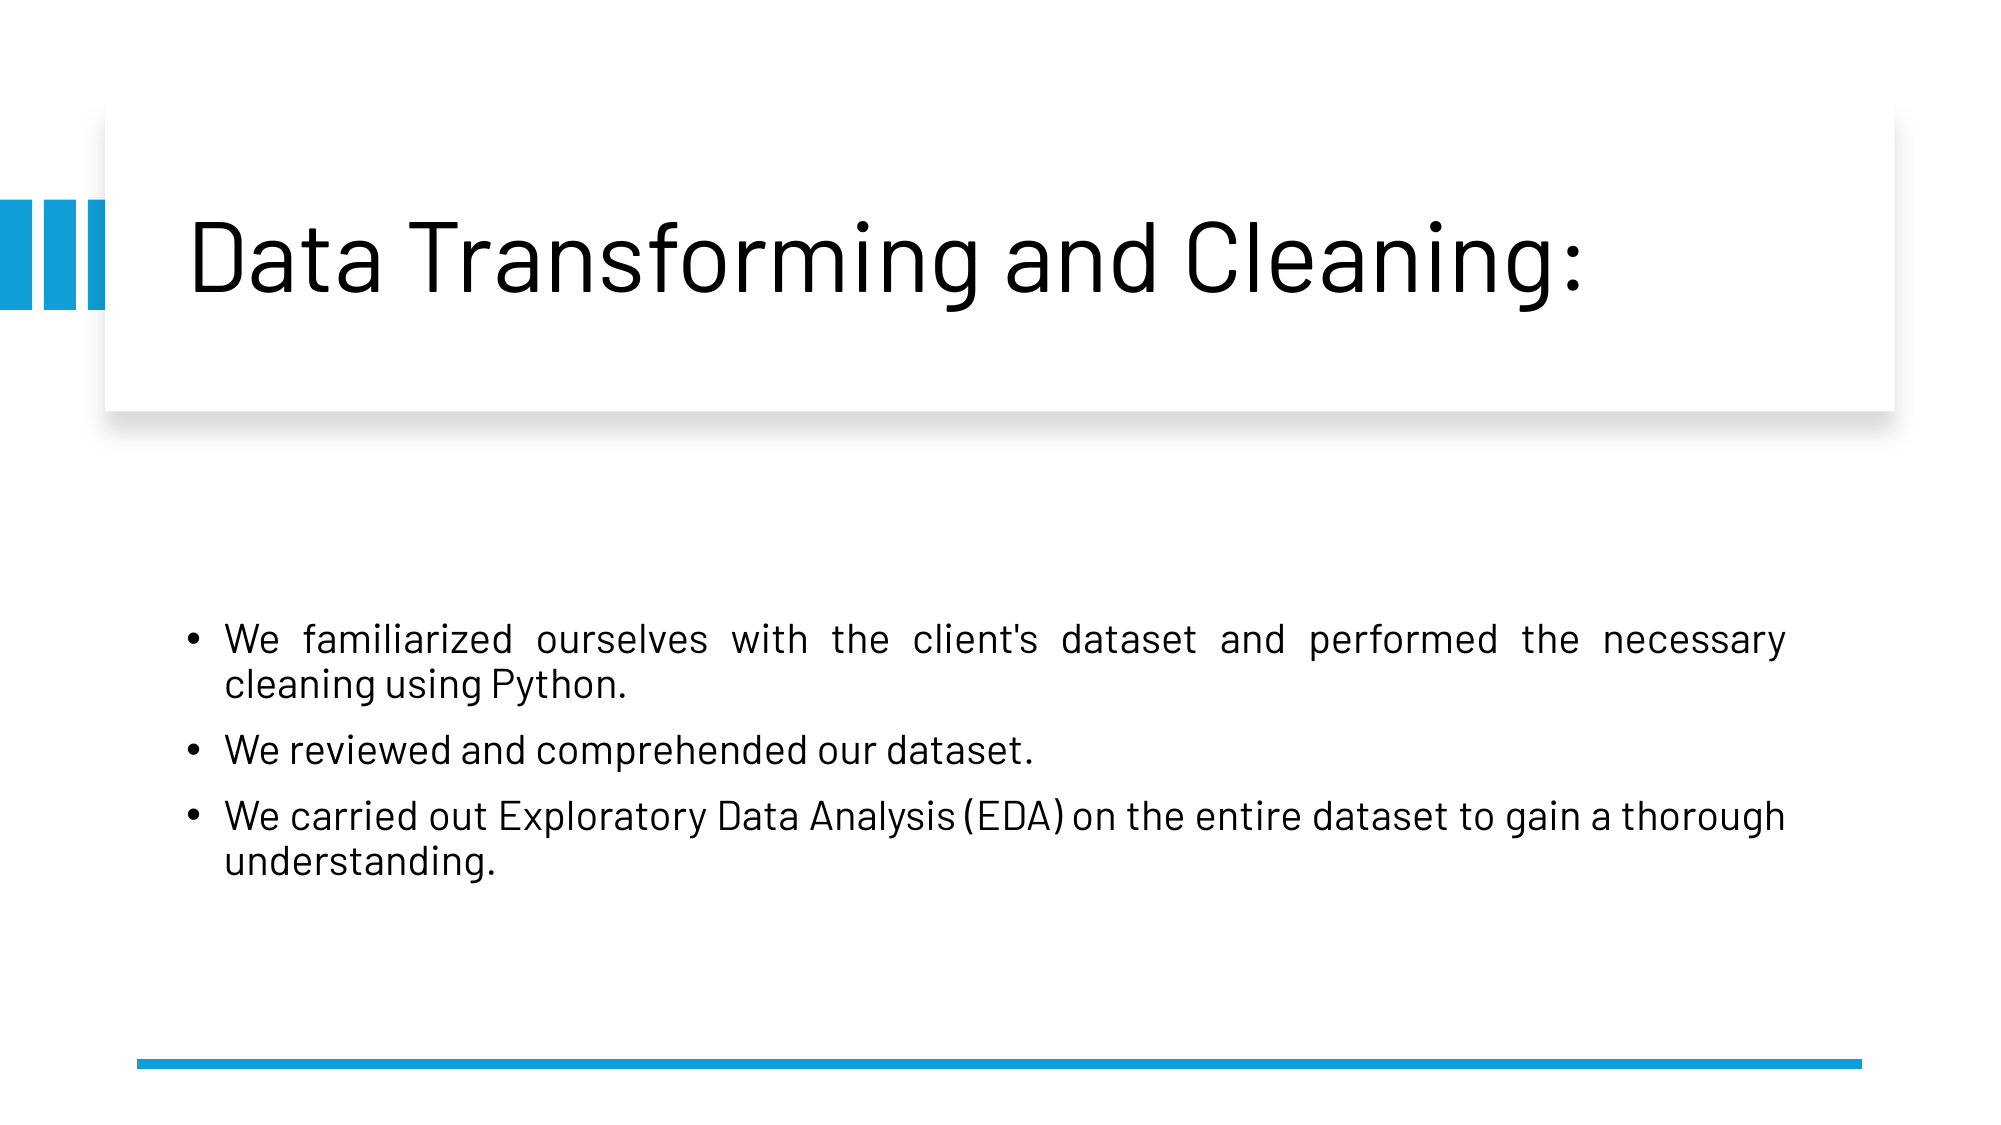

# Data Transforming and Cleaning:

We familiarized ourselves with the client's dataset and performed the necessary cleaning using Python.
We reviewed and comprehended our dataset.
We carried out Exploratory Data Analysis (EDA) on the entire dataset to gain a thorough understanding.